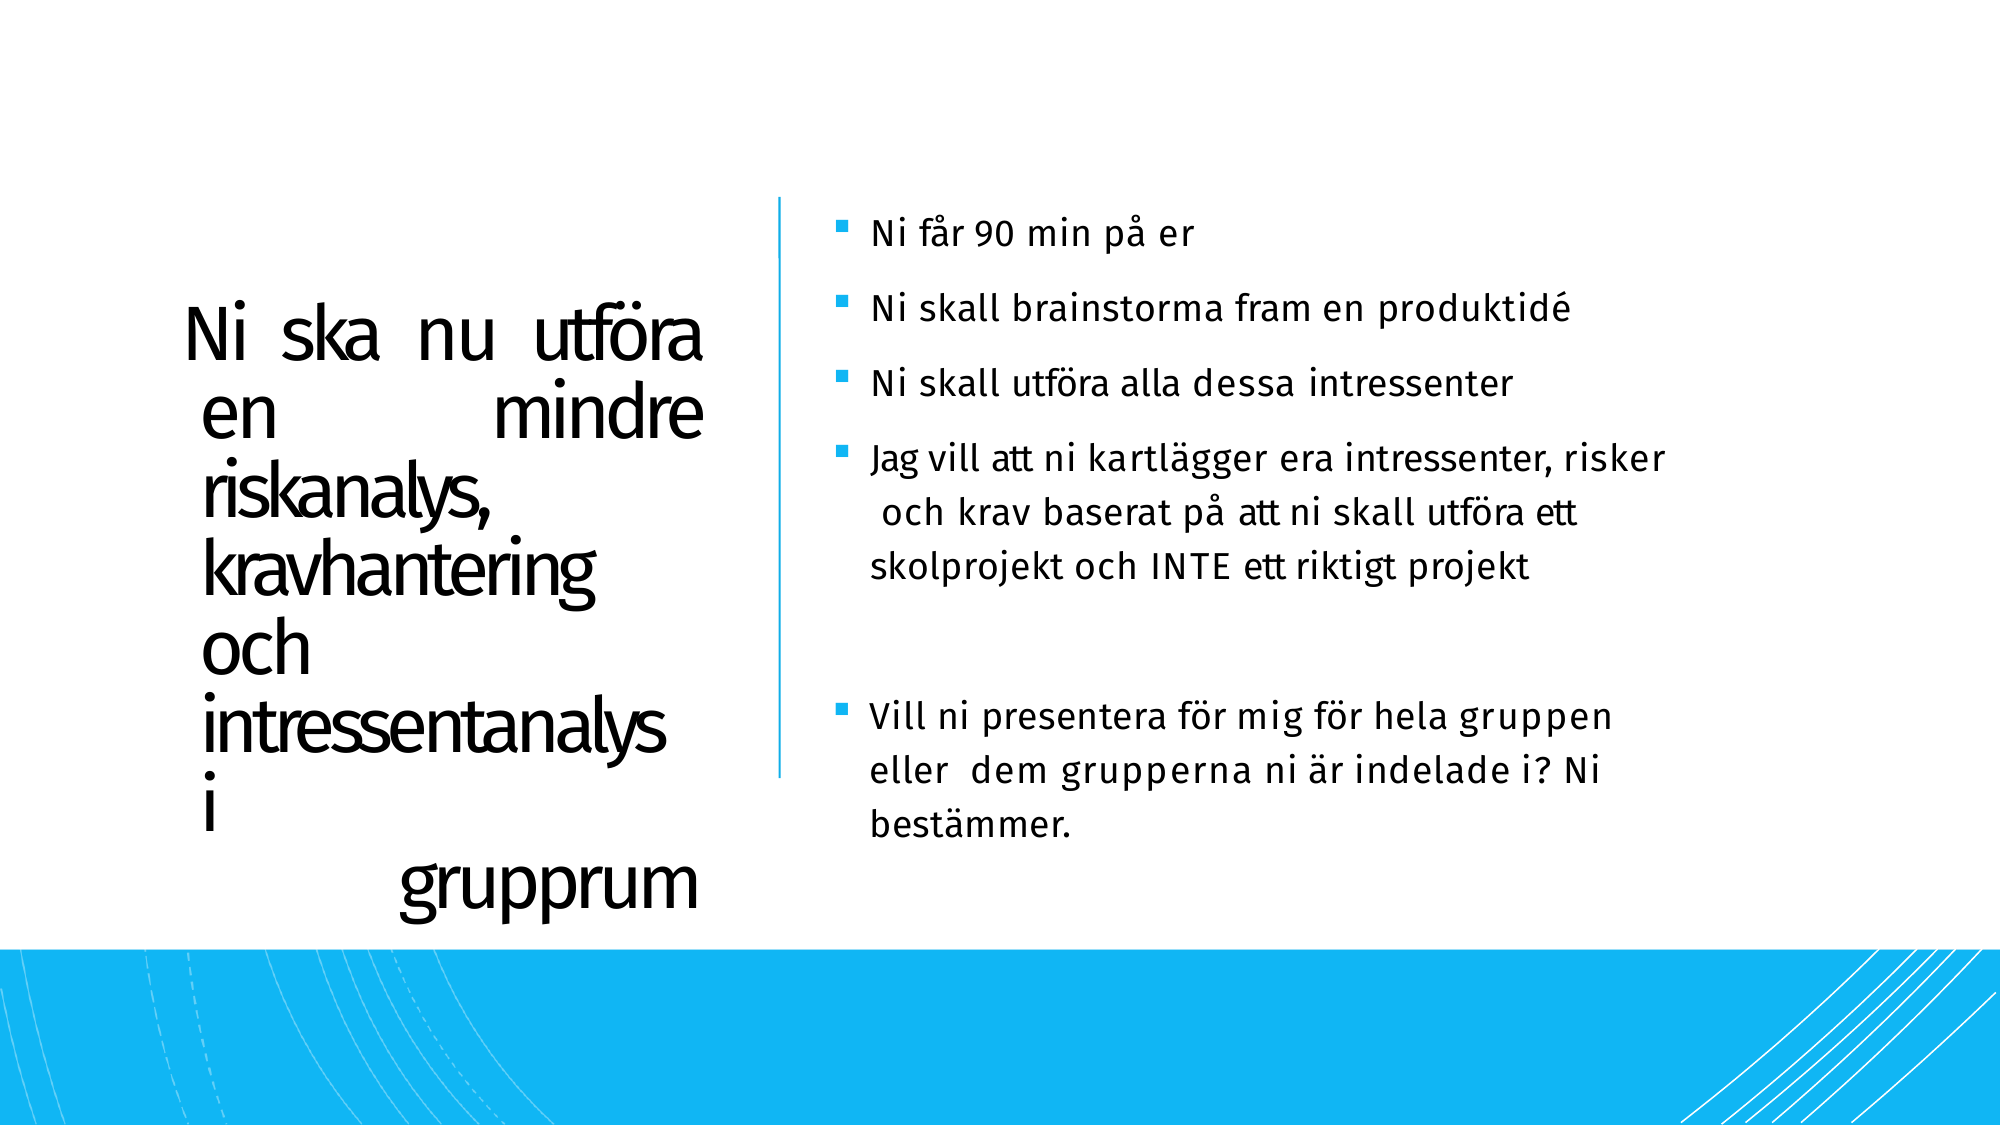

Ni får 90 min på er
Ni skall brainstorma fram en produktidé
Ni skall utföra alla dessa intressenter
Jag vill att ni kartlägger era intressenter, risker  och krav baserat på att ni skall utföra ett  skolprojekt och INTE ett riktigt projekt

Ni ska nu utföra en  mindre riskanalys,  kravhantering och  intressentanalys i
grupprum
Vill ni presentera för mig för hela gruppen eller  dem grupperna ni är indelade i? Ni bestämmer.